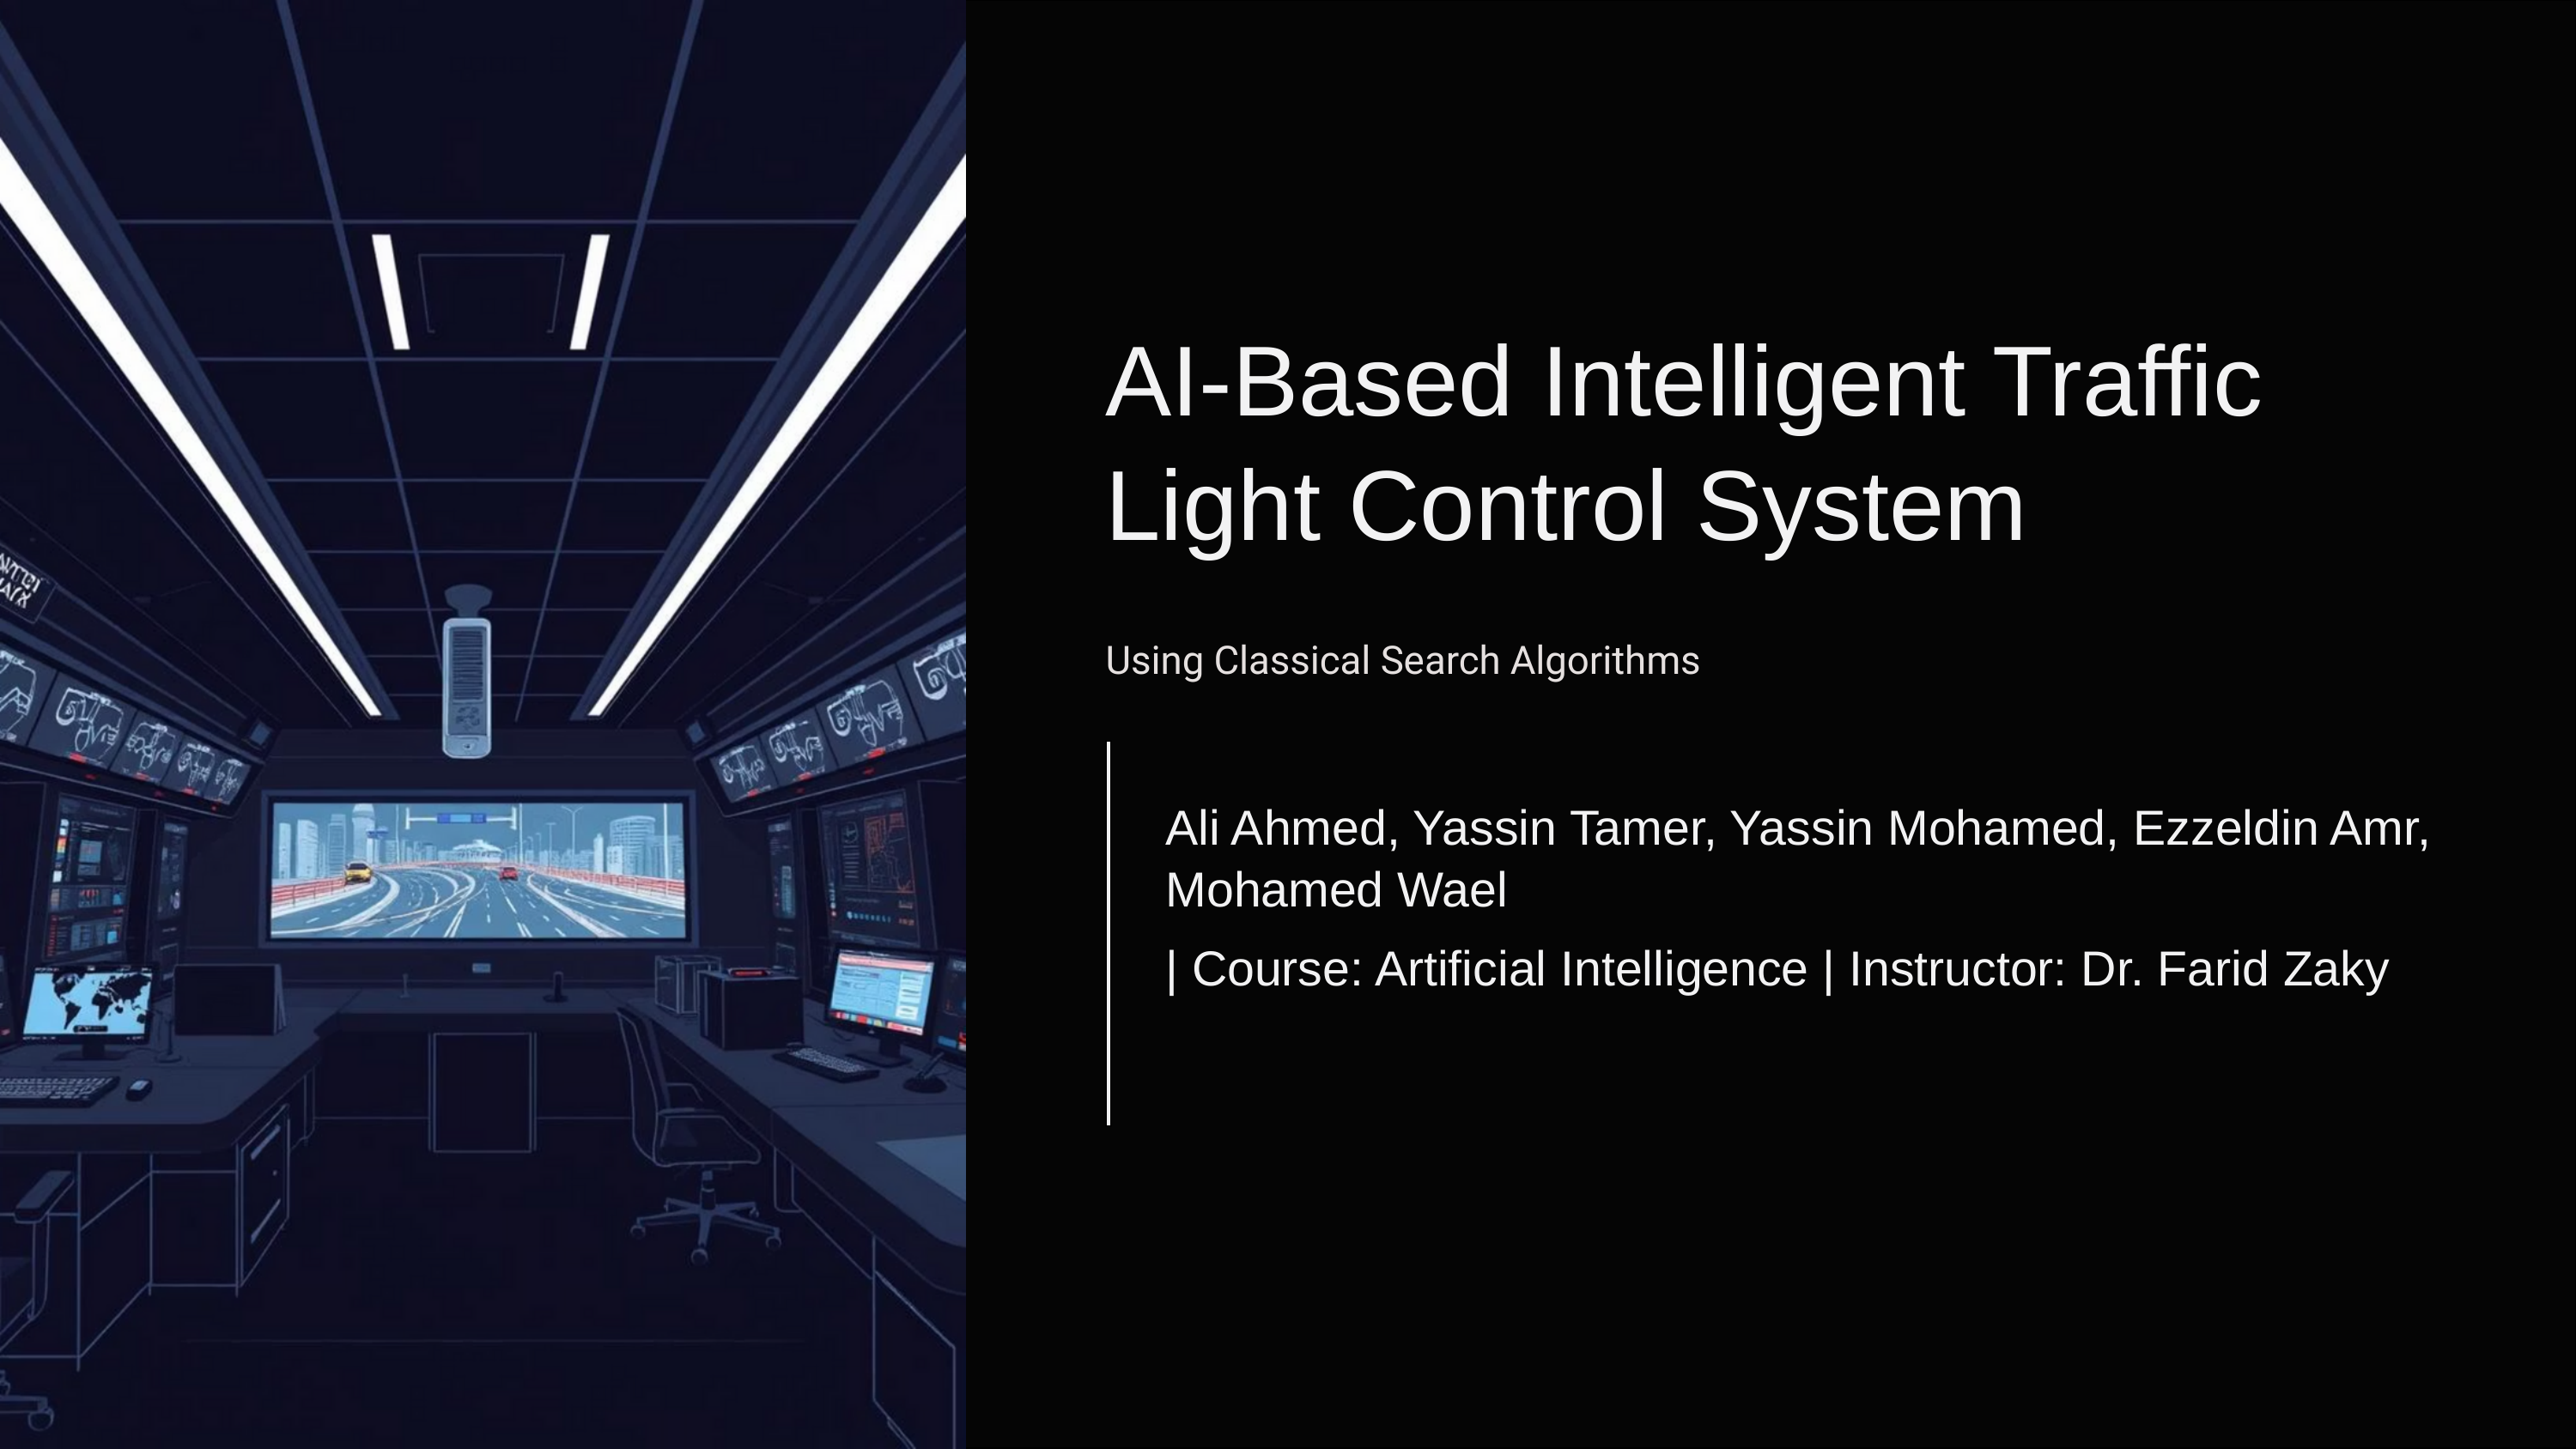

AI-Based Intelligent Traffic Light Control System
Using Classical Search Algorithms

Ali Ahmed, Yassin Tamer, Yassin Mohamed, Ezzeldin Amr, Mohamed Wael
| Course: Artificial Intelligence | Instructor: Dr. Farid Zaky